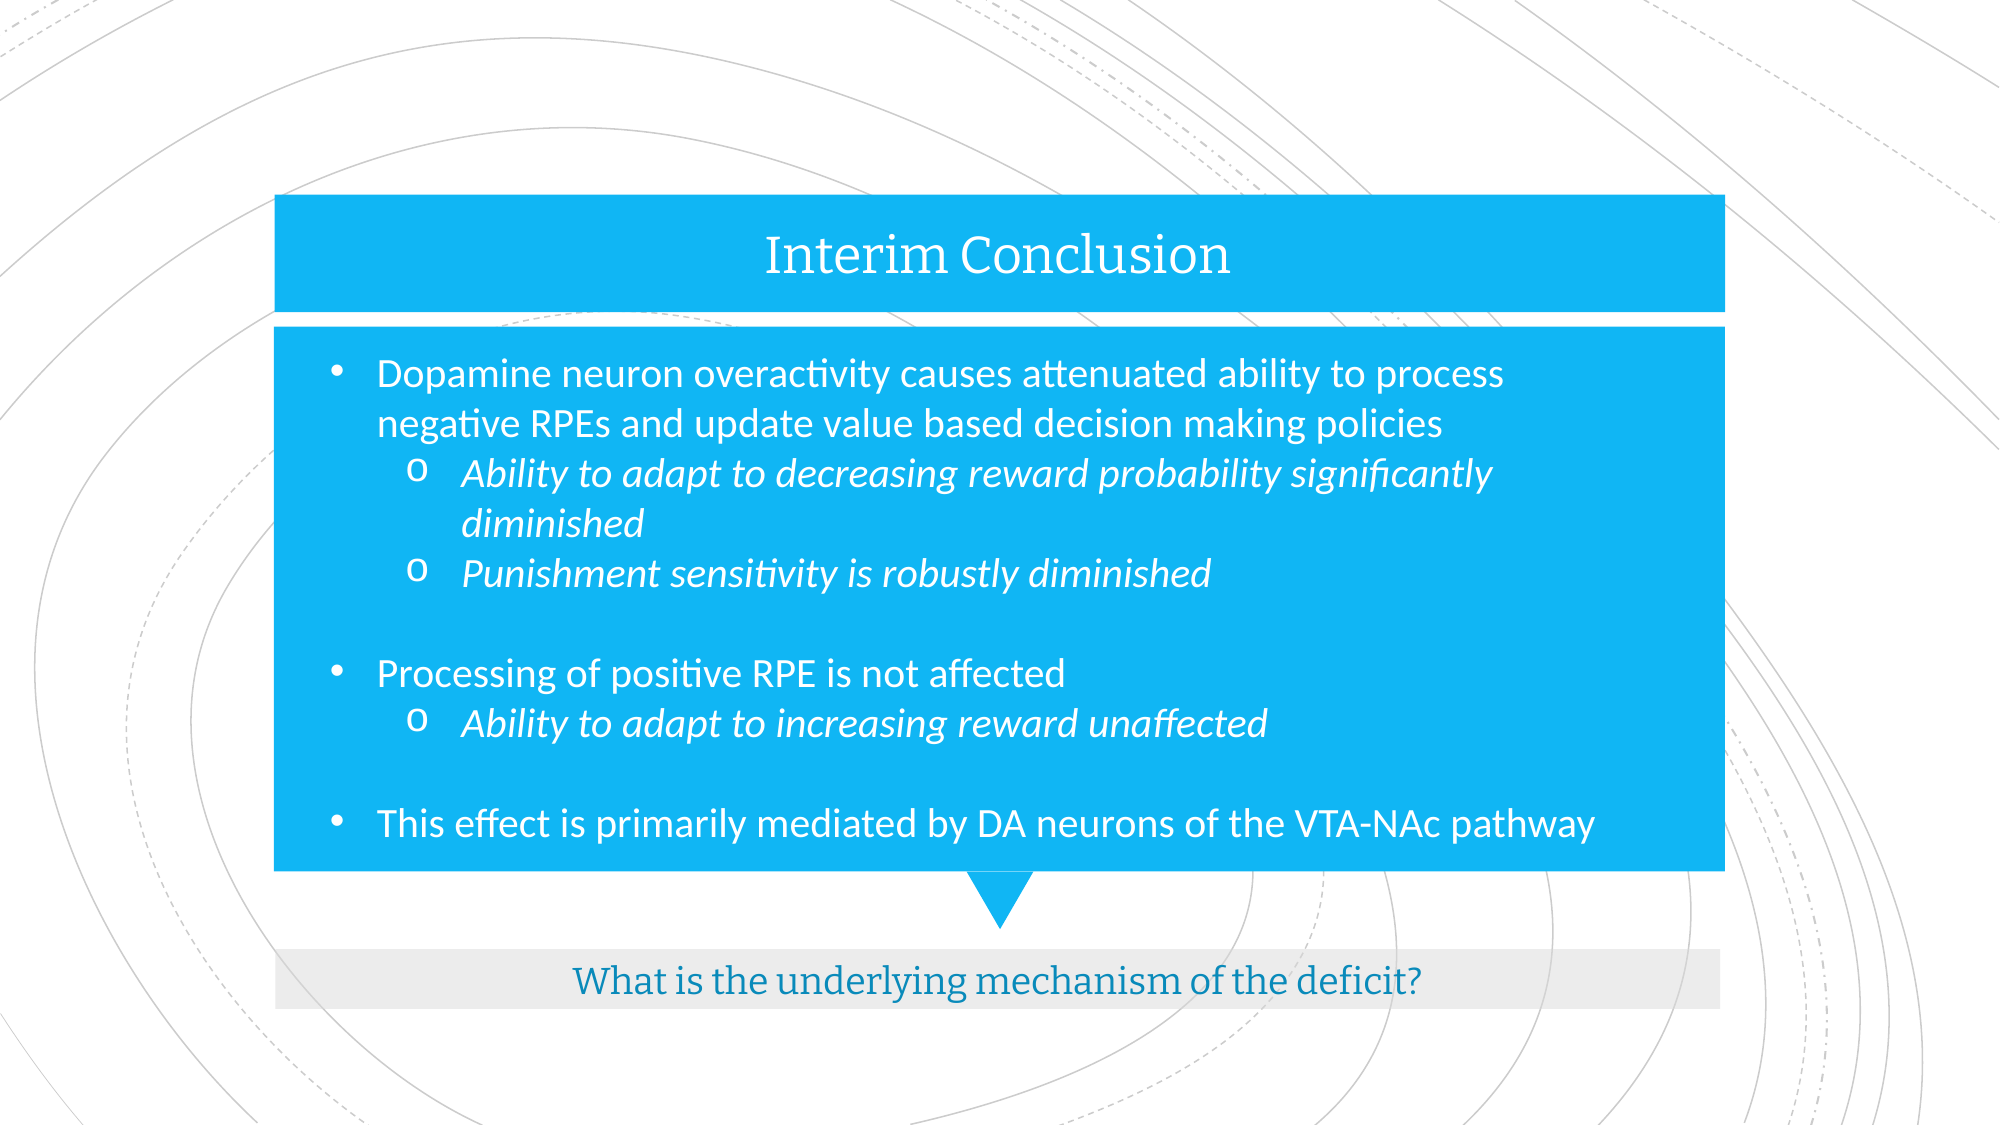

Interim Conclusion
Dopamine neuron overactivity causes attenuated ability to process negative RPEs and update value based decision making policies
Ability to adapt to decreasing reward probability significantly diminished
Punishment sensitivity is robustly diminished

Processing of positive RPE is not affected
Ability to adapt to increasing reward unaffected

This effect is primarily mediated by DA neurons of the VTA-NAc pathway

What is the underlying mechanism of the deficit?